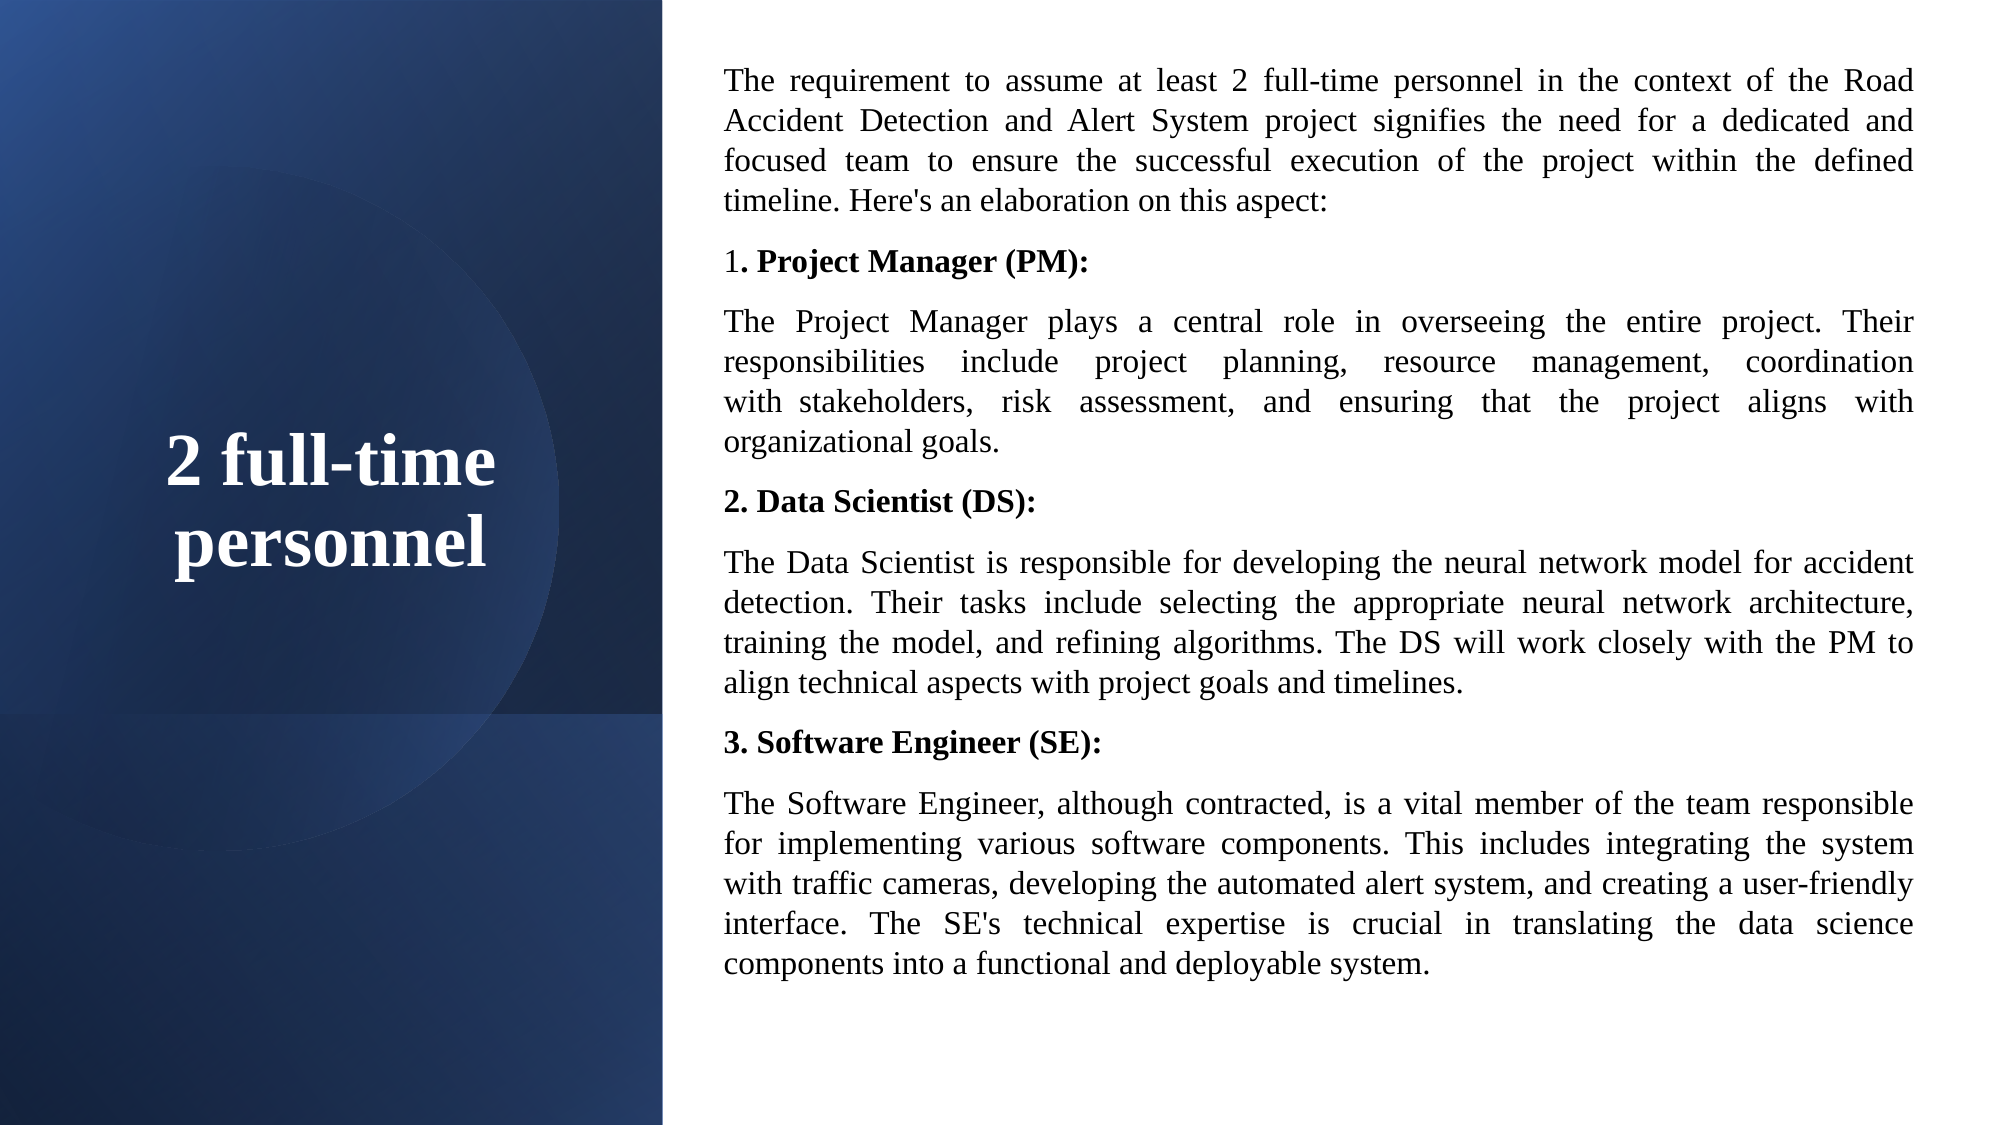

# 2 full-time personnel
The requirement to assume at least 2 full-time personnel in the context of the Road Accident Detection and Alert System project signifies the need for a dedicated and focused team to ensure the successful execution of the project within the defined timeline. Here's an elaboration on this aspect:
1. Project Manager (PM):
The Project Manager plays a central role in overseeing the entire project. Their responsibilities include project planning, resource management, coordination with  stakeholders, risk assessment, and ensuring that the project aligns with organizational goals.
2. Data Scientist (DS):
The Data Scientist is responsible for developing the neural network model for accident detection. Their tasks include selecting the appropriate neural network architecture, training the model, and refining algorithms. The DS will work closely with the PM to align technical aspects with project goals and timelines.
3. Software Engineer (SE):
The Software Engineer, although contracted, is a vital member of the team responsible for implementing various software components. This includes integrating the system with traffic cameras, developing the automated alert system, and creating a user-friendly interface. The SE's technical expertise is crucial in translating the data science components into a functional and deployable system.

15